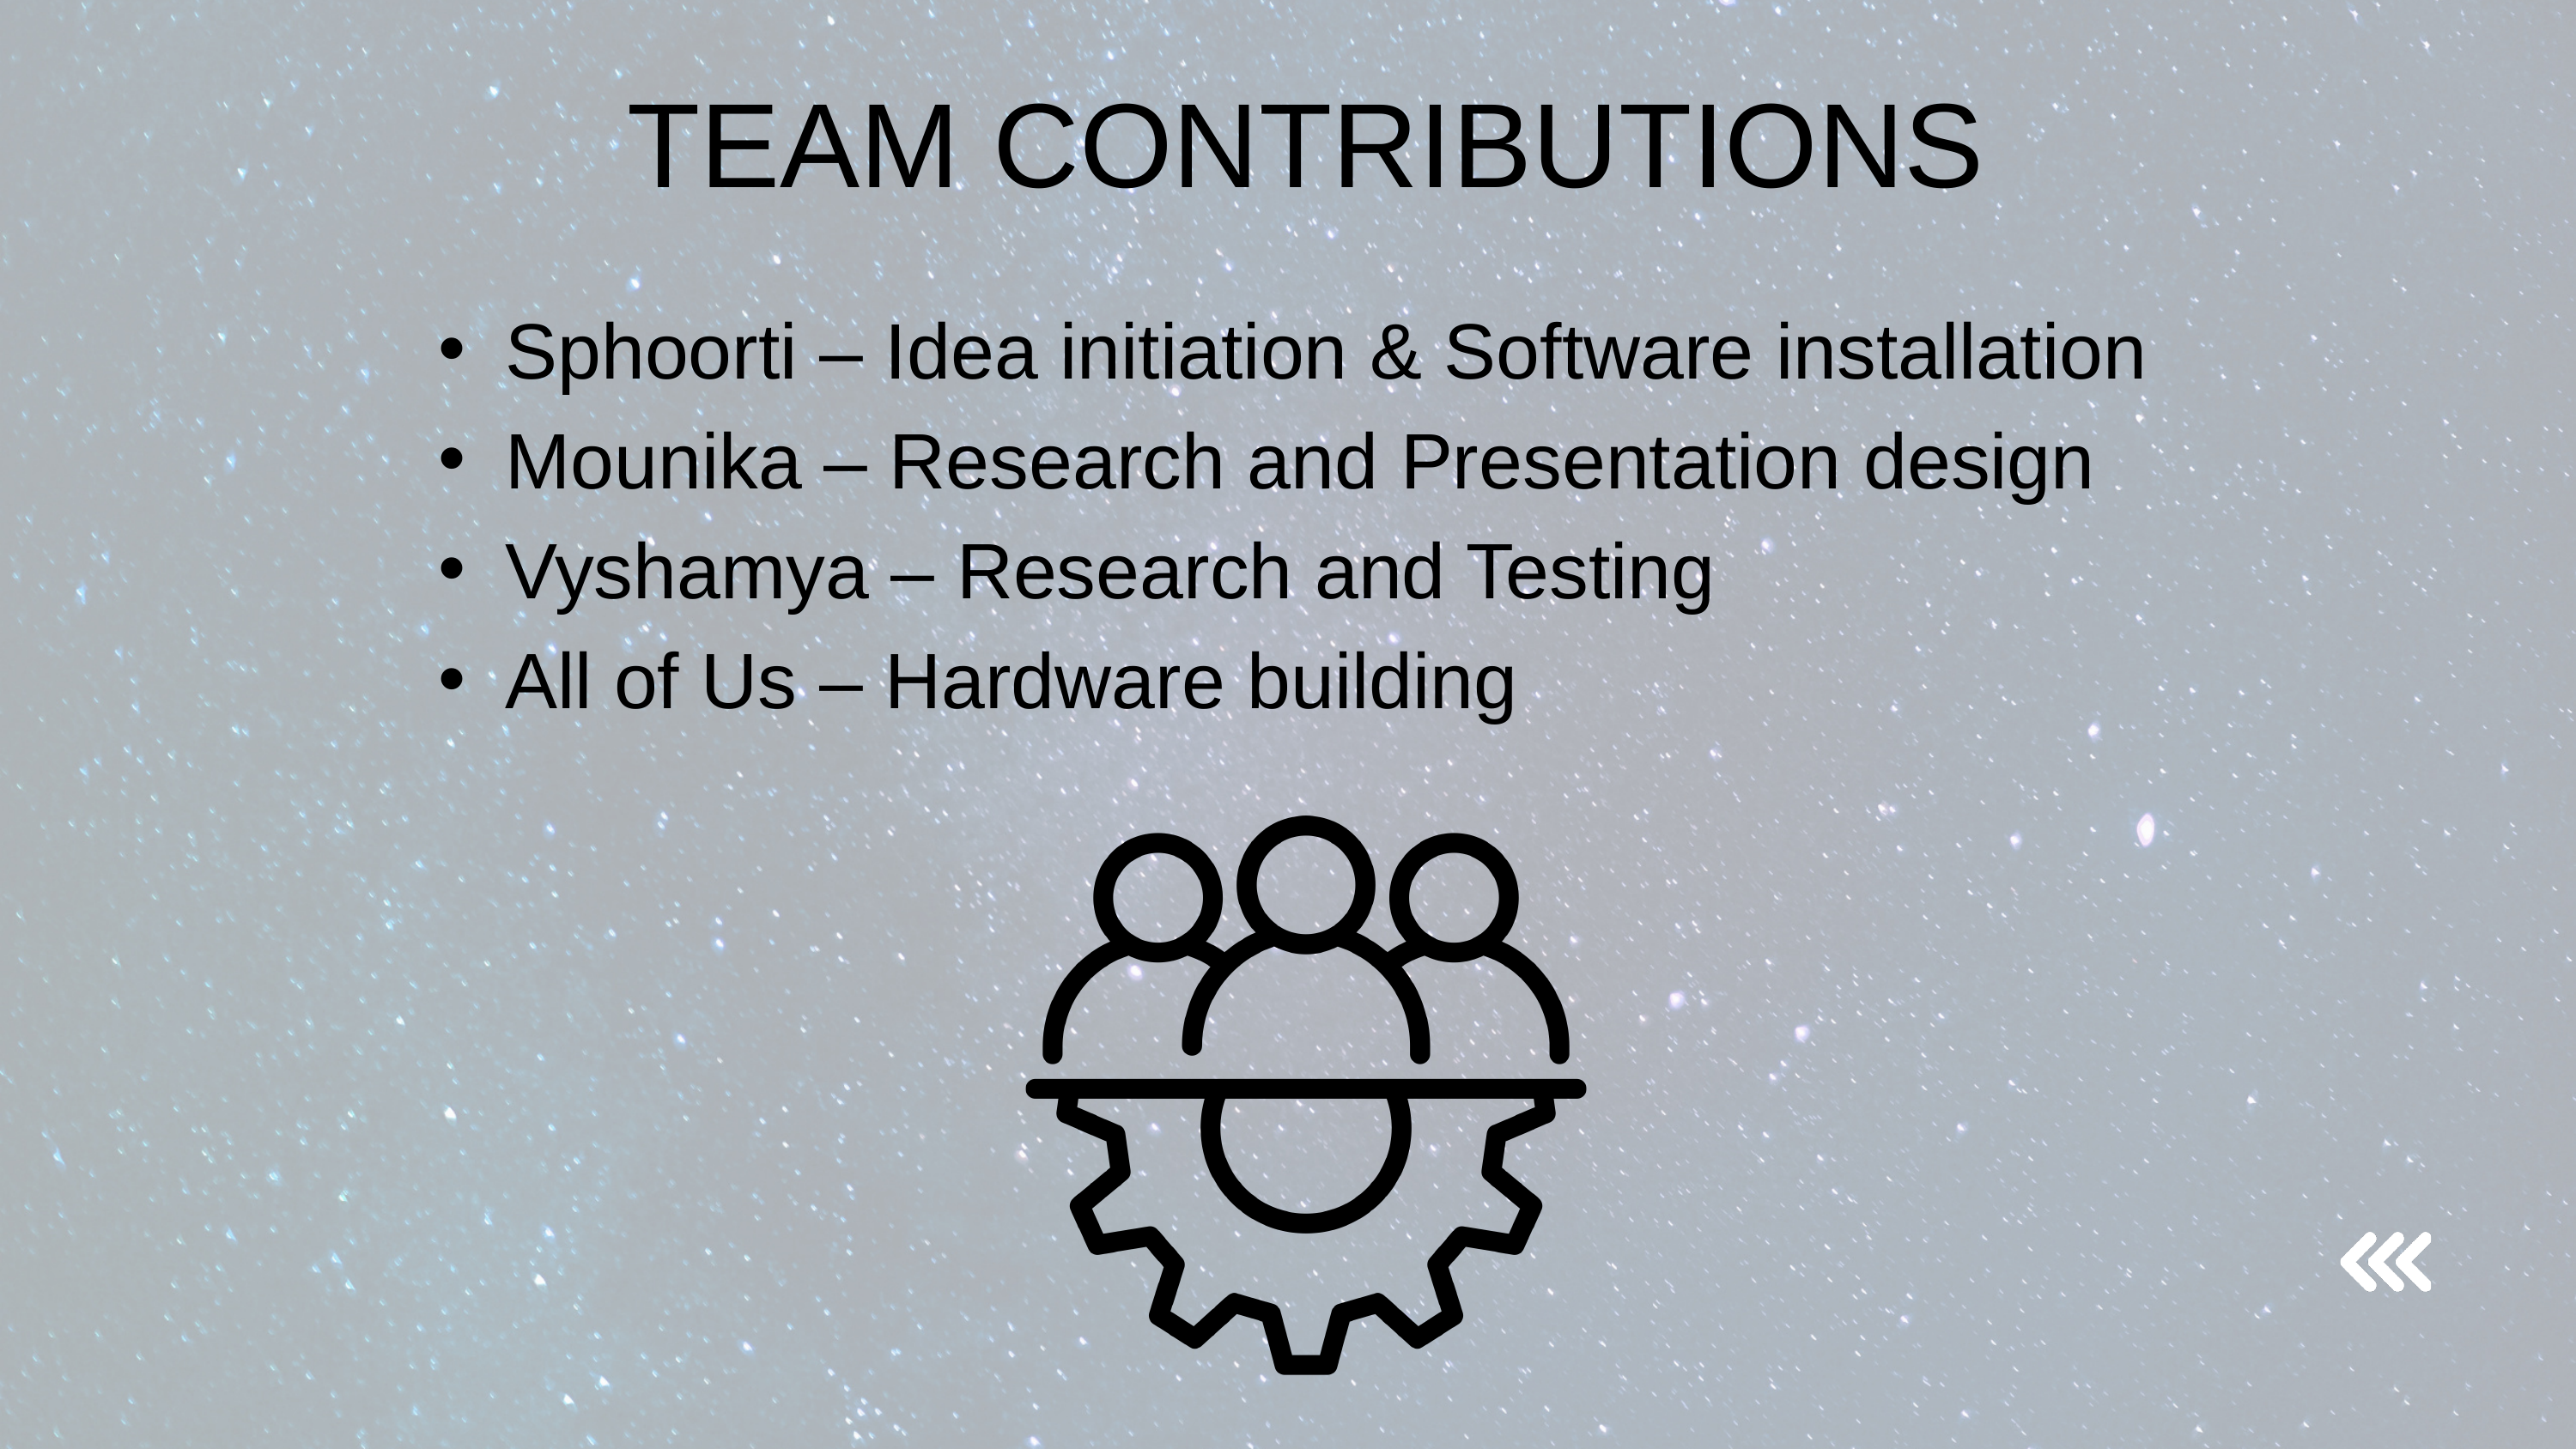

TEAM CONTRIBUTIONS
Sphoorti – Idea initiation & Software installation
Mounika – Research and Presentation design
Vyshamya – Research and Testing
All of Us – Hardware building